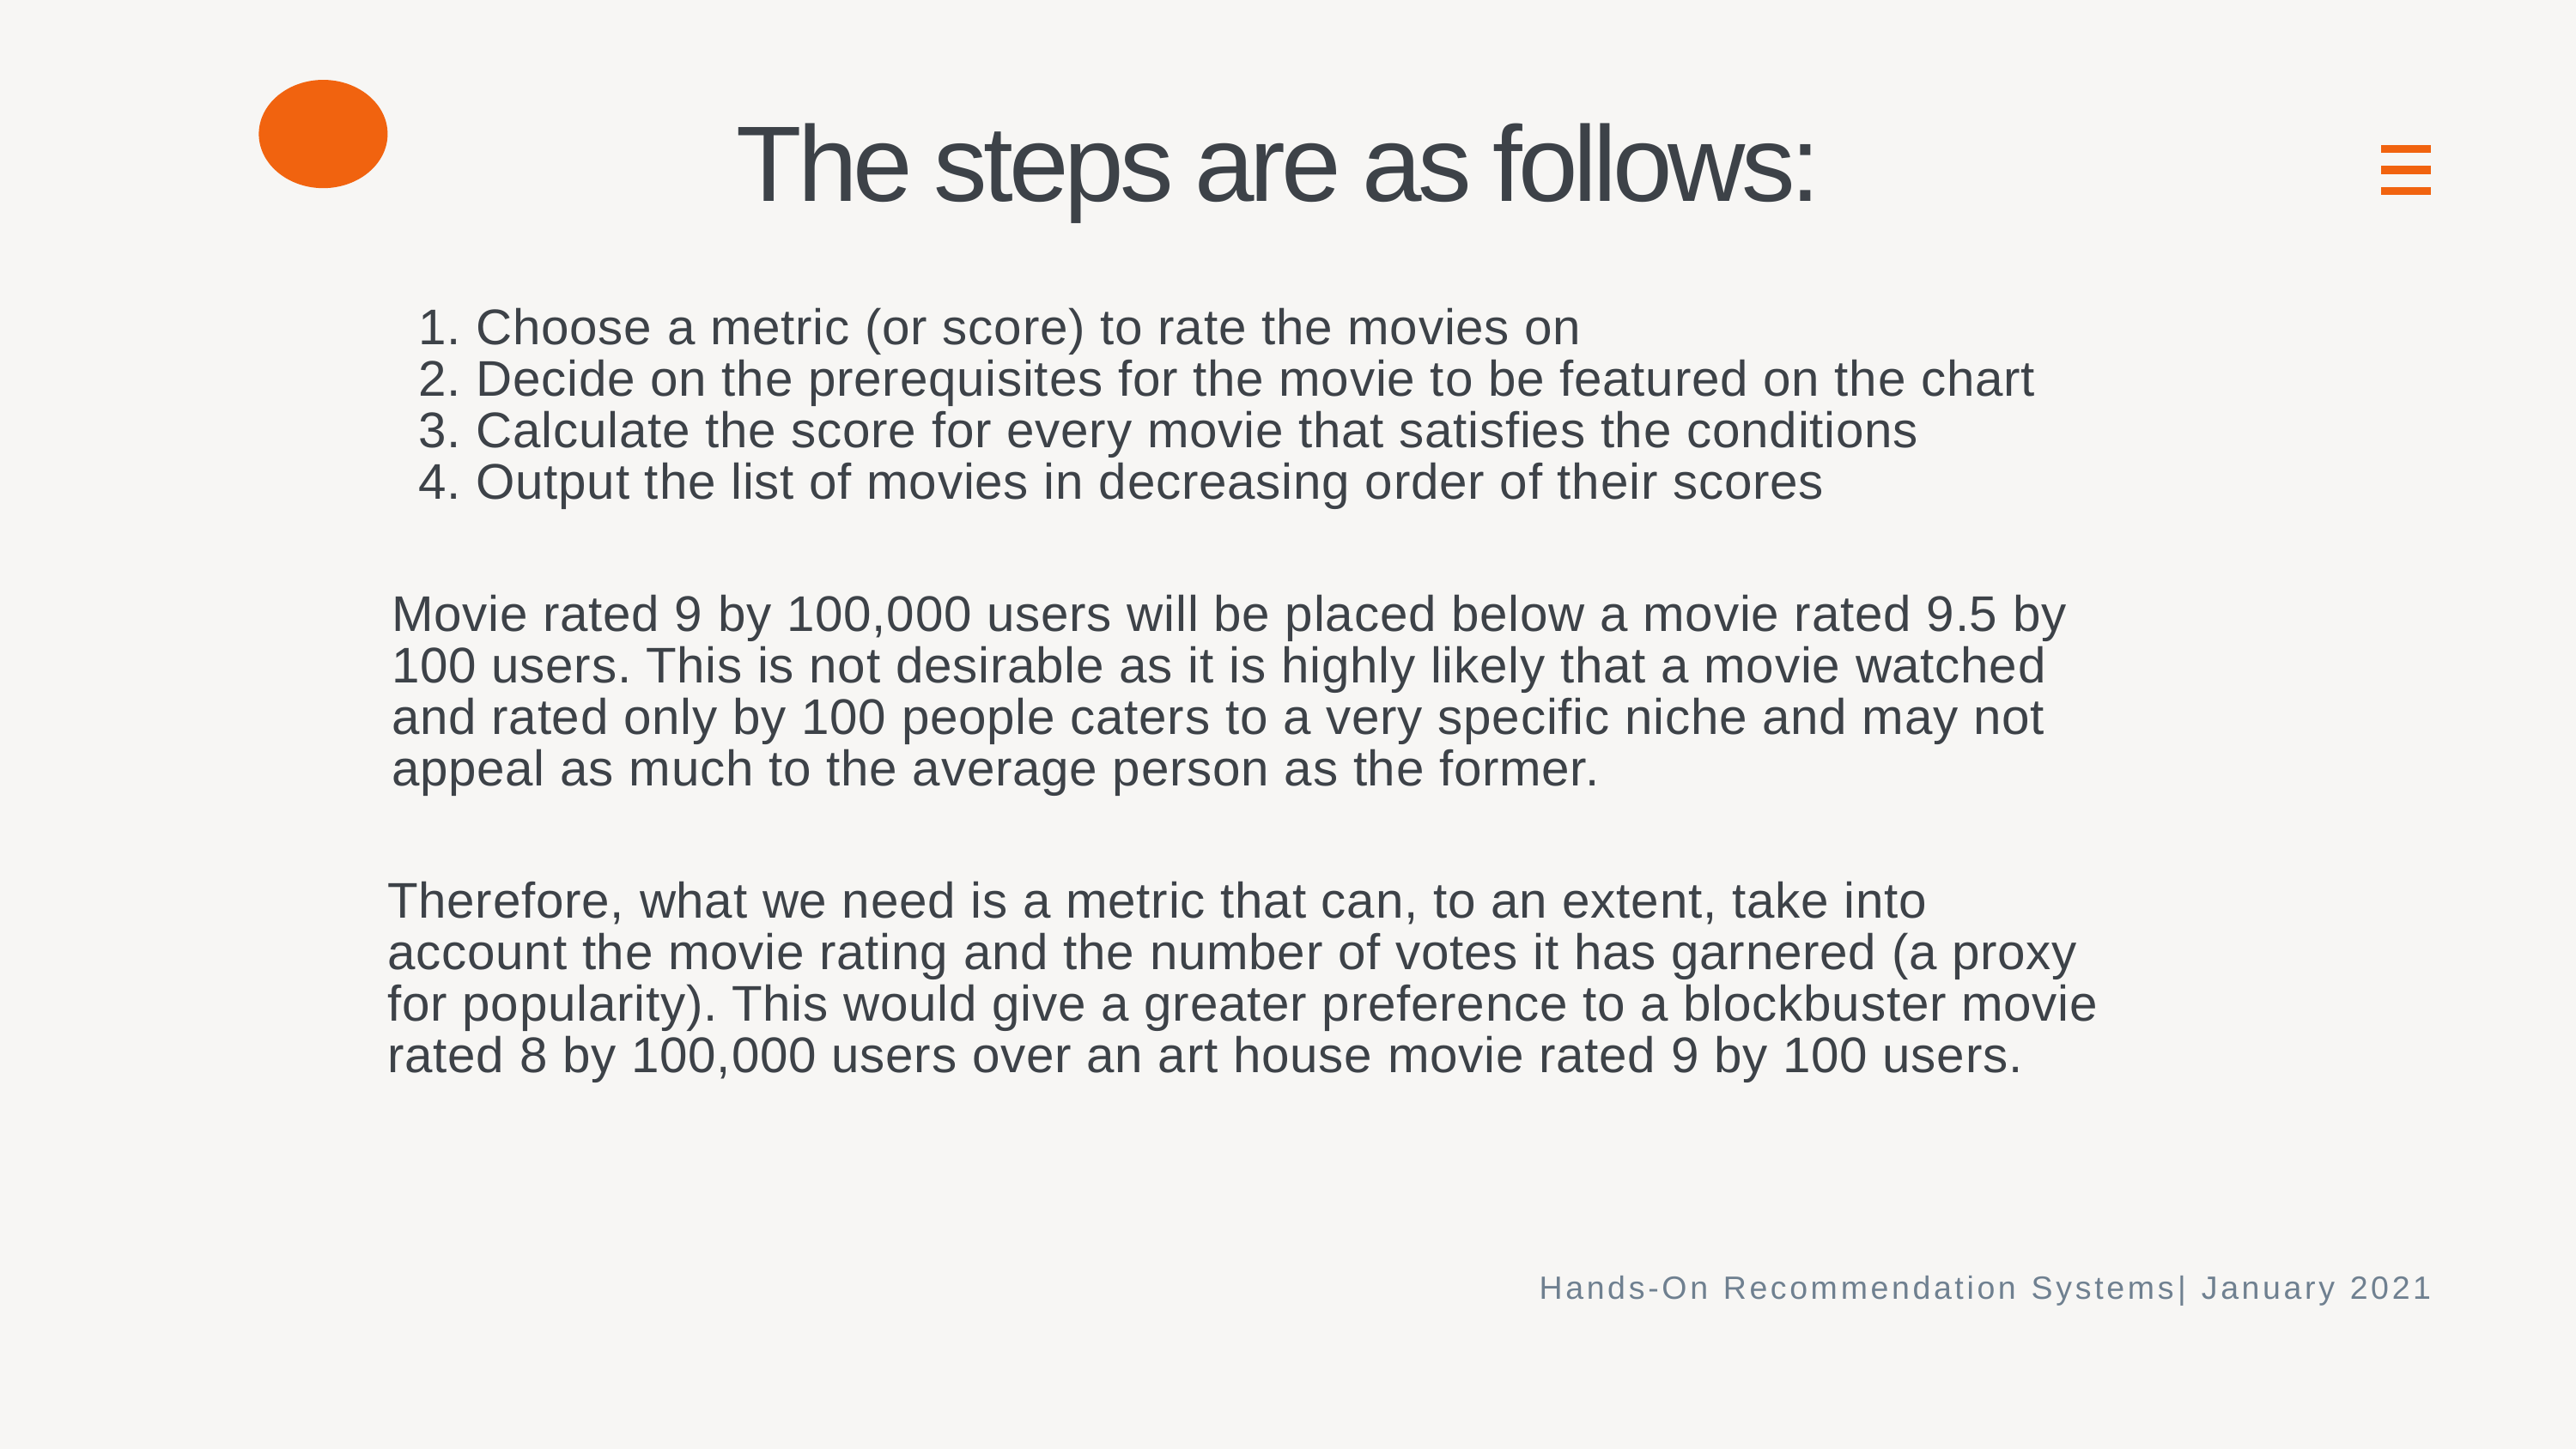

The steps are as follows:

1. Choose a metric (or score) to rate the movies on
2. Decide on the prerequisites for the movie to be featured on the chart
3. Calculate the score for every movie that satisfies the conditions
4. Output the list of movies in decreasing order of their scores

Movie rated 9 by 100,000 users will be placed below a movie rated 9.5 by 100 users. This is not desirable as it is highly likely that a movie watched and rated only by 100 people caters to a very specific niche and may not appeal as much to the average person as the former.

Therefore, what we need is a metric that can, to an extent, take into account the movie rating and the number of votes it has garnered (a proxy for popularity). This would give a greater preference to a blockbuster movie rated 8 by 100,000 users over an art house movie rated 9 by 100 users.

Hands-On Recommendation Systems| January 2021